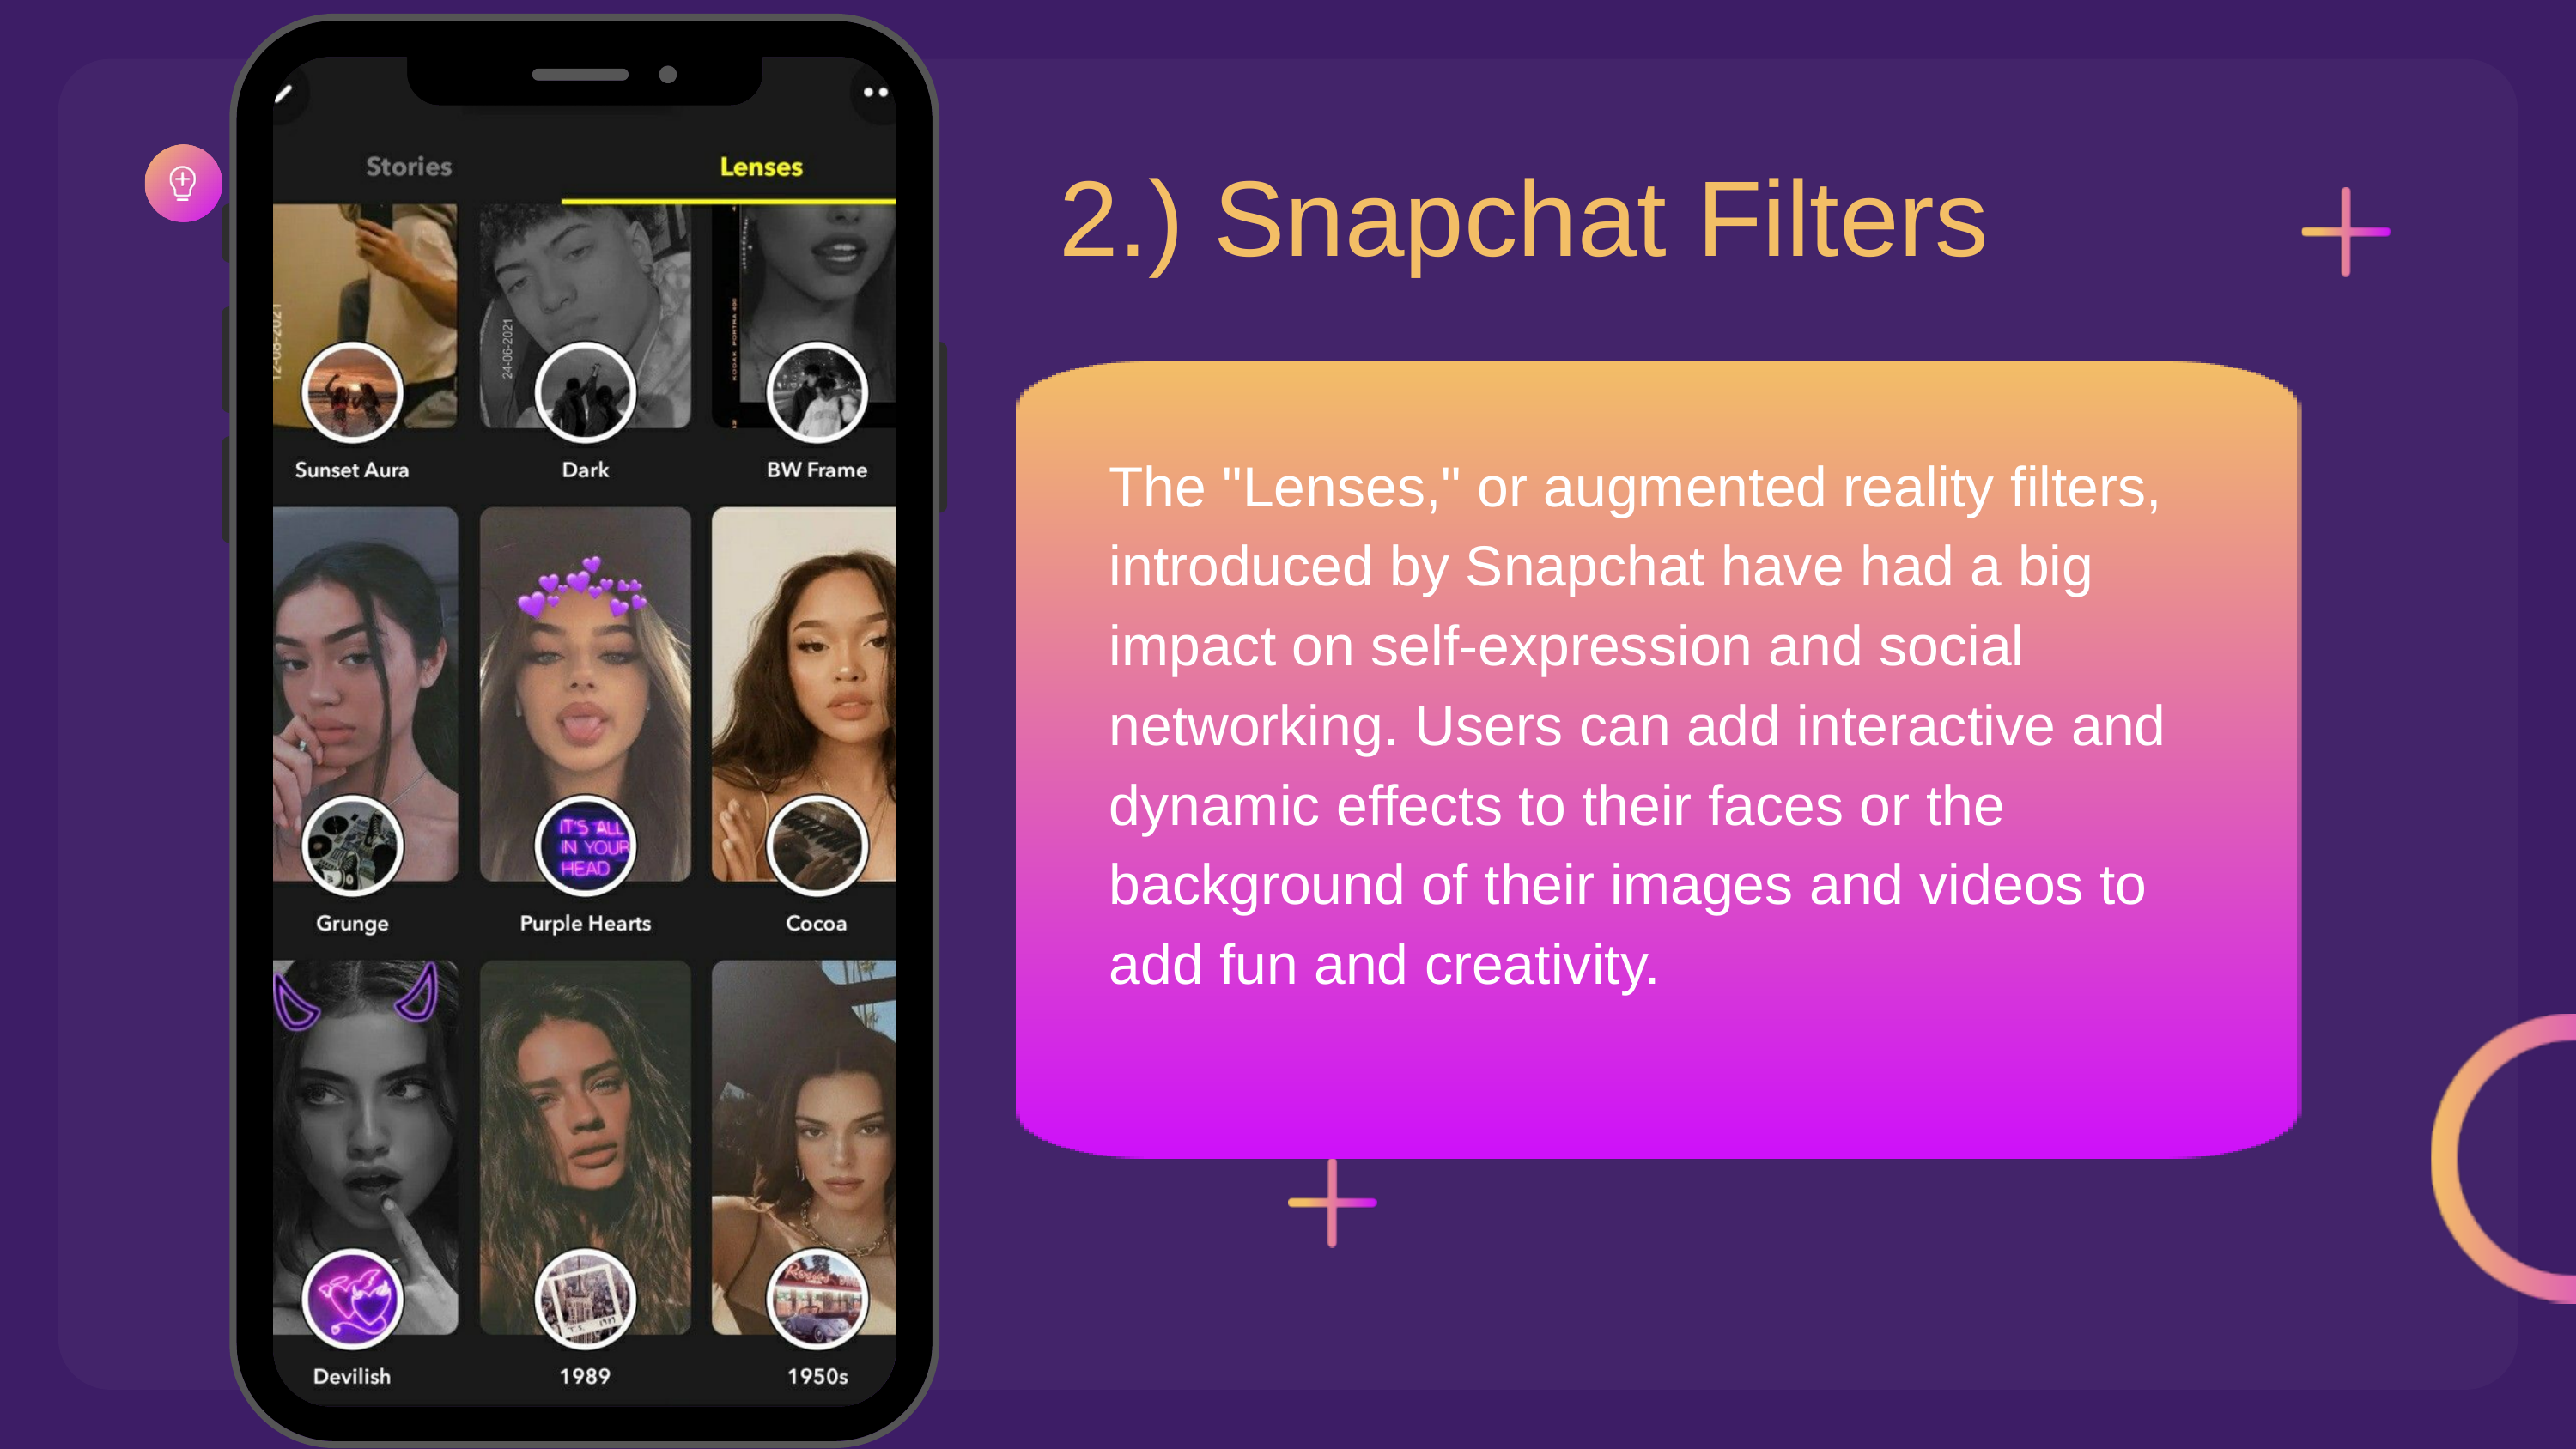

2.) Snapchat Filters

The "Lenses," or augmented reality filters, introduced by Snapchat have had a big impact on self-expression and social networking. Users can add interactive and dynamic effects to their faces or the background of their images and videos to add fun and creativity.